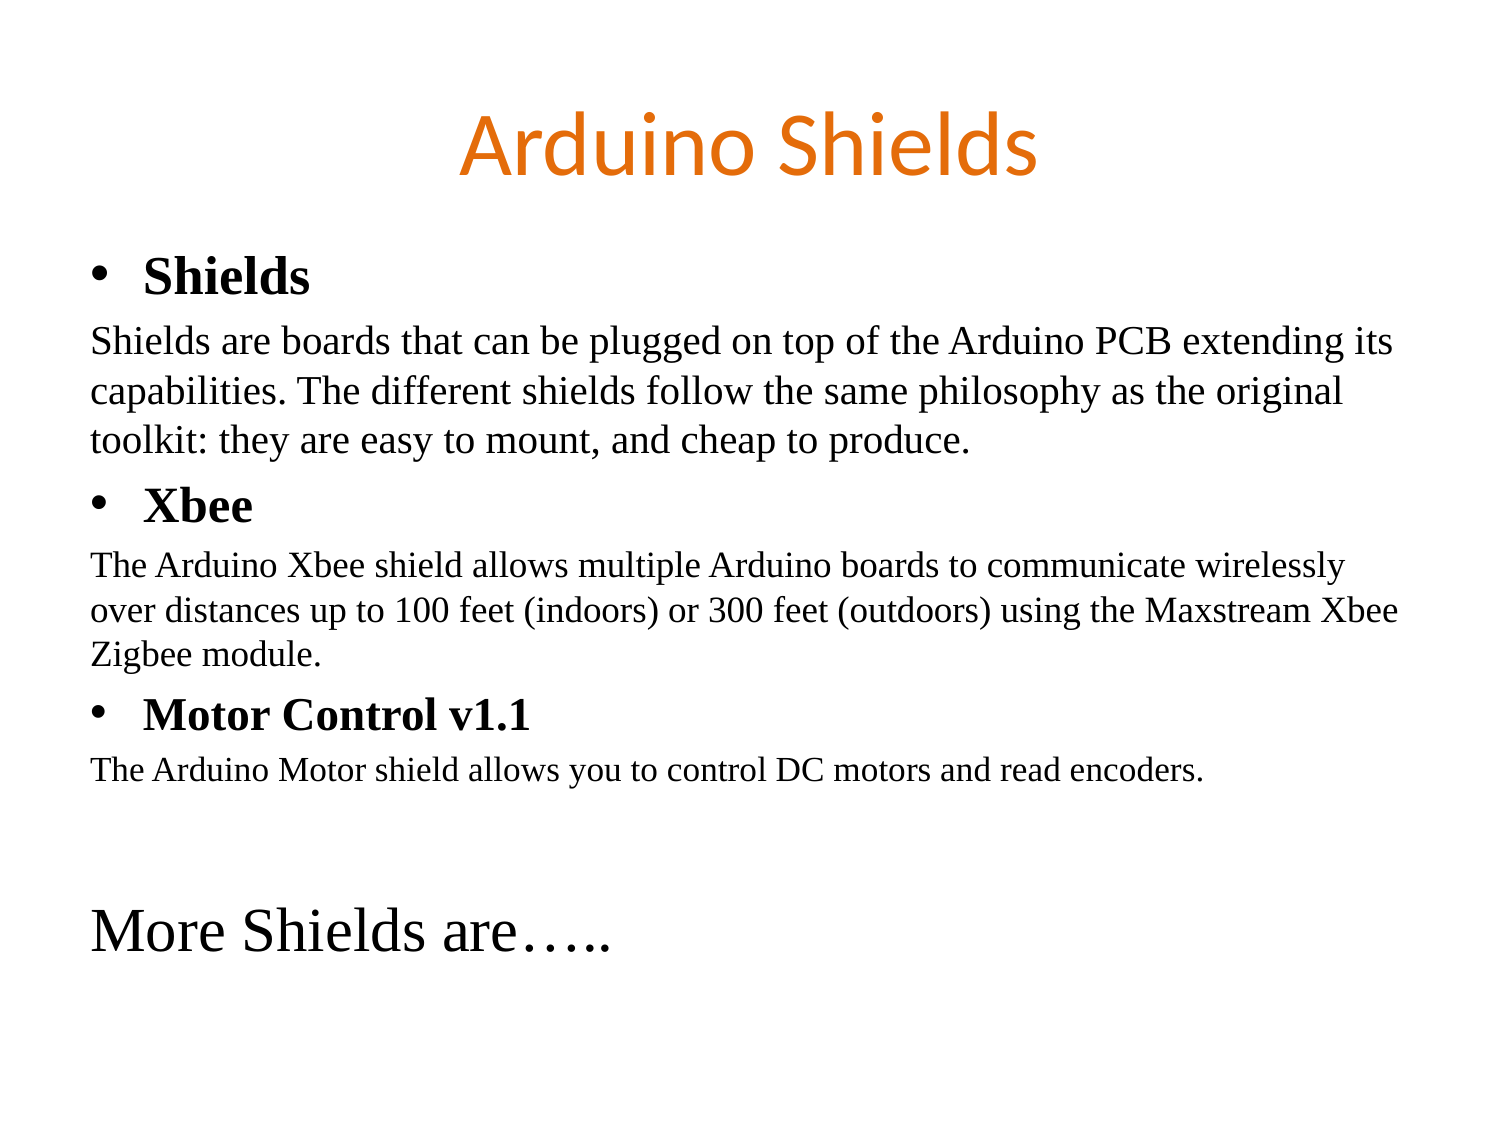

# Arduino Shields
Shields
Shields are boards that can be plugged on top of the Arduino PCB extending its capabilities. The different shields follow the same philosophy as the original toolkit: they are easy to mount, and cheap to produce.
Xbee
The Arduino Xbee shield allows multiple Arduino boards to communicate wirelessly over distances up to 100 feet (indoors) or 300 feet (outdoors) using the Maxstream Xbee Zigbee module.
Motor Control v1.1
The Arduino Motor shield allows you to control DC motors and read encoders.

More Shields are…..